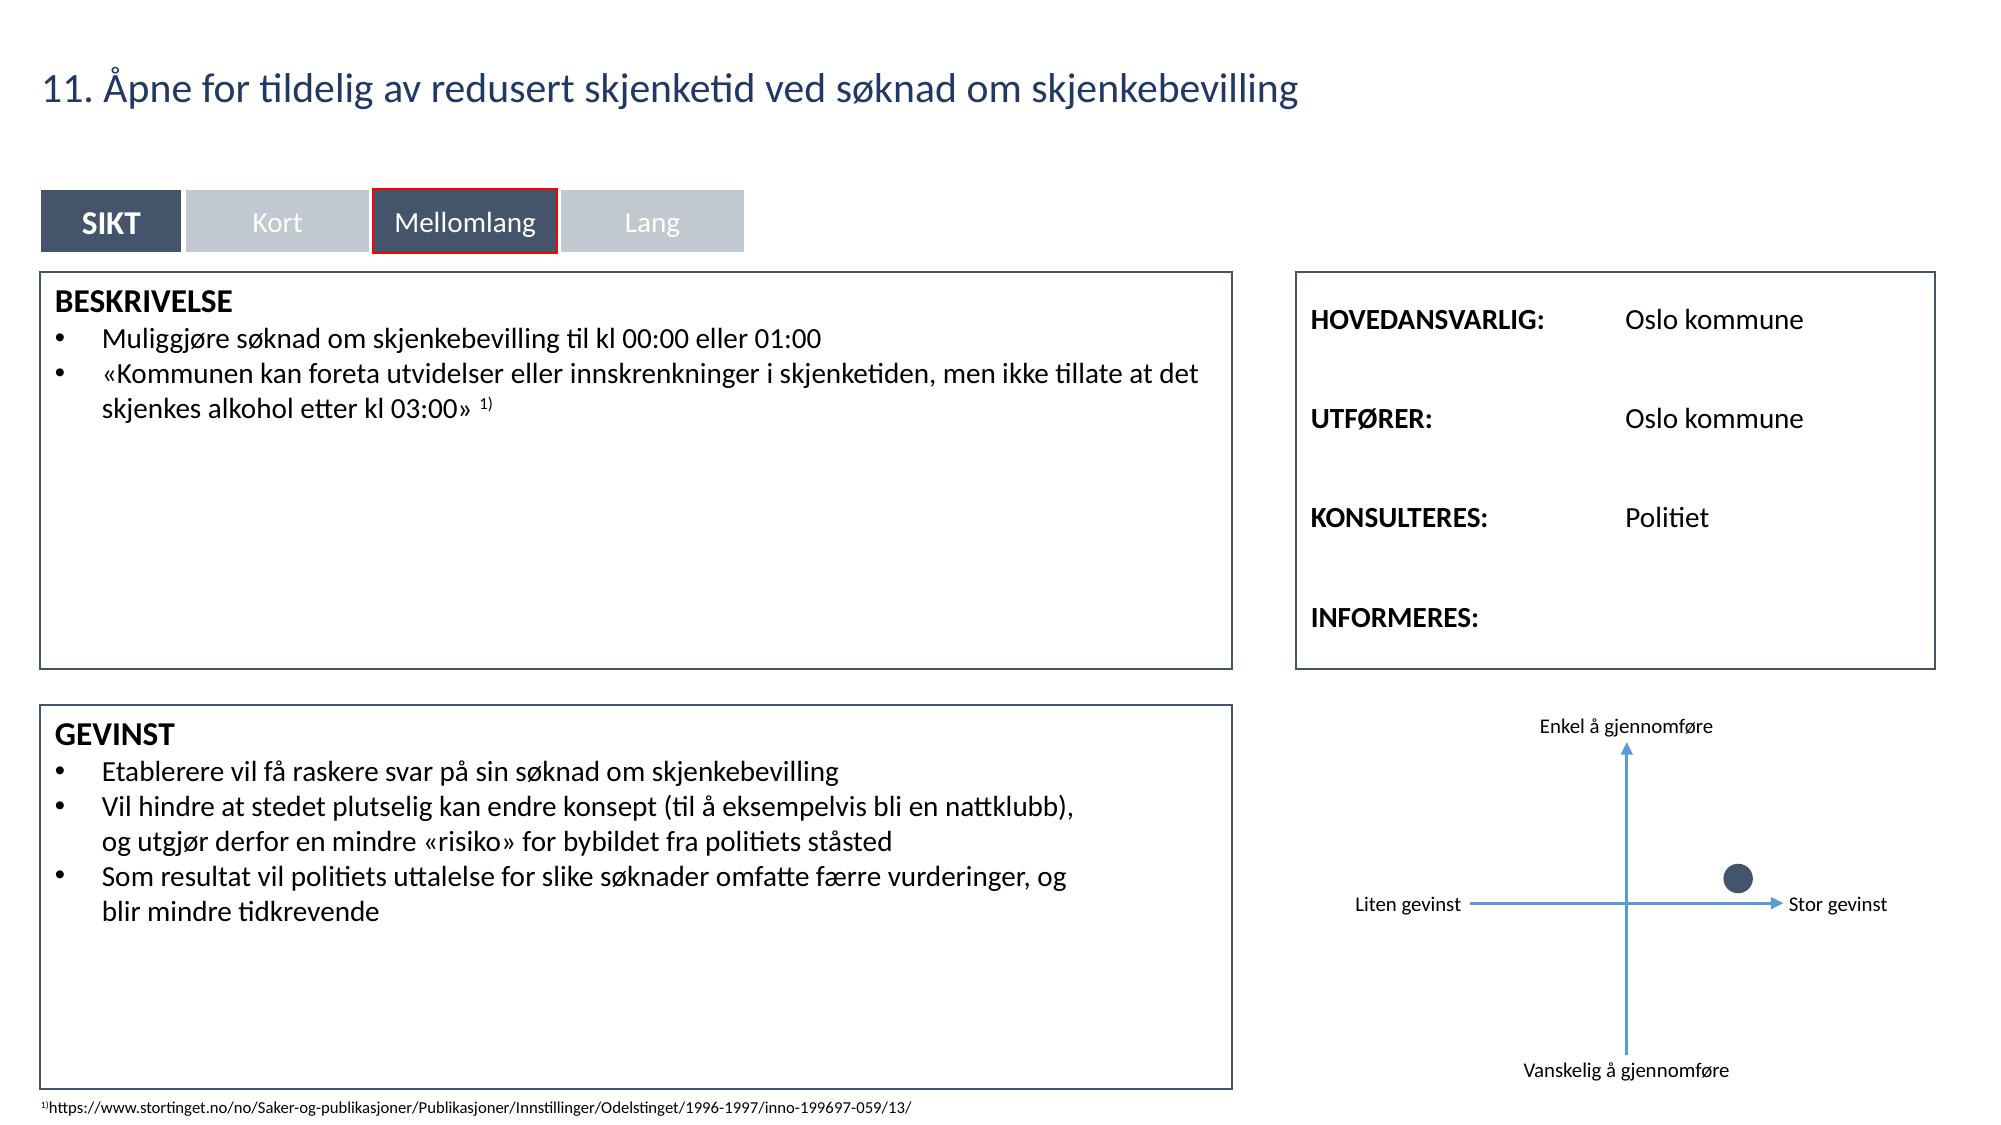

11. Åpne for tildelig av redusert skjenketid ved søknad om skjenkebevilling

SIKT
Kort

Mellomlang
Lang
| HOVEDANSVARLIG: | Oslo kommune |
| --- | --- |
| UTFØRER: | Oslo kommune |
| KONSULTERES: | Politiet |
| INFORMERES: |  |
BESKRIVELSE
Muliggjøre søknad om skjenkebevilling til kl 00:00 eller 01:00
«Kommunen kan foreta utvidelser eller innskrenkninger i skjenketiden, men ikke tillate at det skjenkes alkohol etter kl 03:00» 1)

GEVINST
Etablerere vil få raskere svar på sin søknad om skjenkebevilling
Vil hindre at stedet plutselig kan endre konsept (til å eksempelvis bli en nattklubb),
og utgjør derfor en mindre «risiko» for bybildet fra politiets ståsted
Som resultat vil politiets uttalelse for slike søknader omfatte færre vurderinger, og
blir mindre tidkrevende

Enkel å gjennomføre

Liten gevinst
Stor gevinst
Vanskelig å gjennomføre
1)https://www.stortinget.no/no/Saker-og-publikasjoner/Publikasjoner/Innstillinger/Odelstinget/1996-1997/inno-199697-059/13/